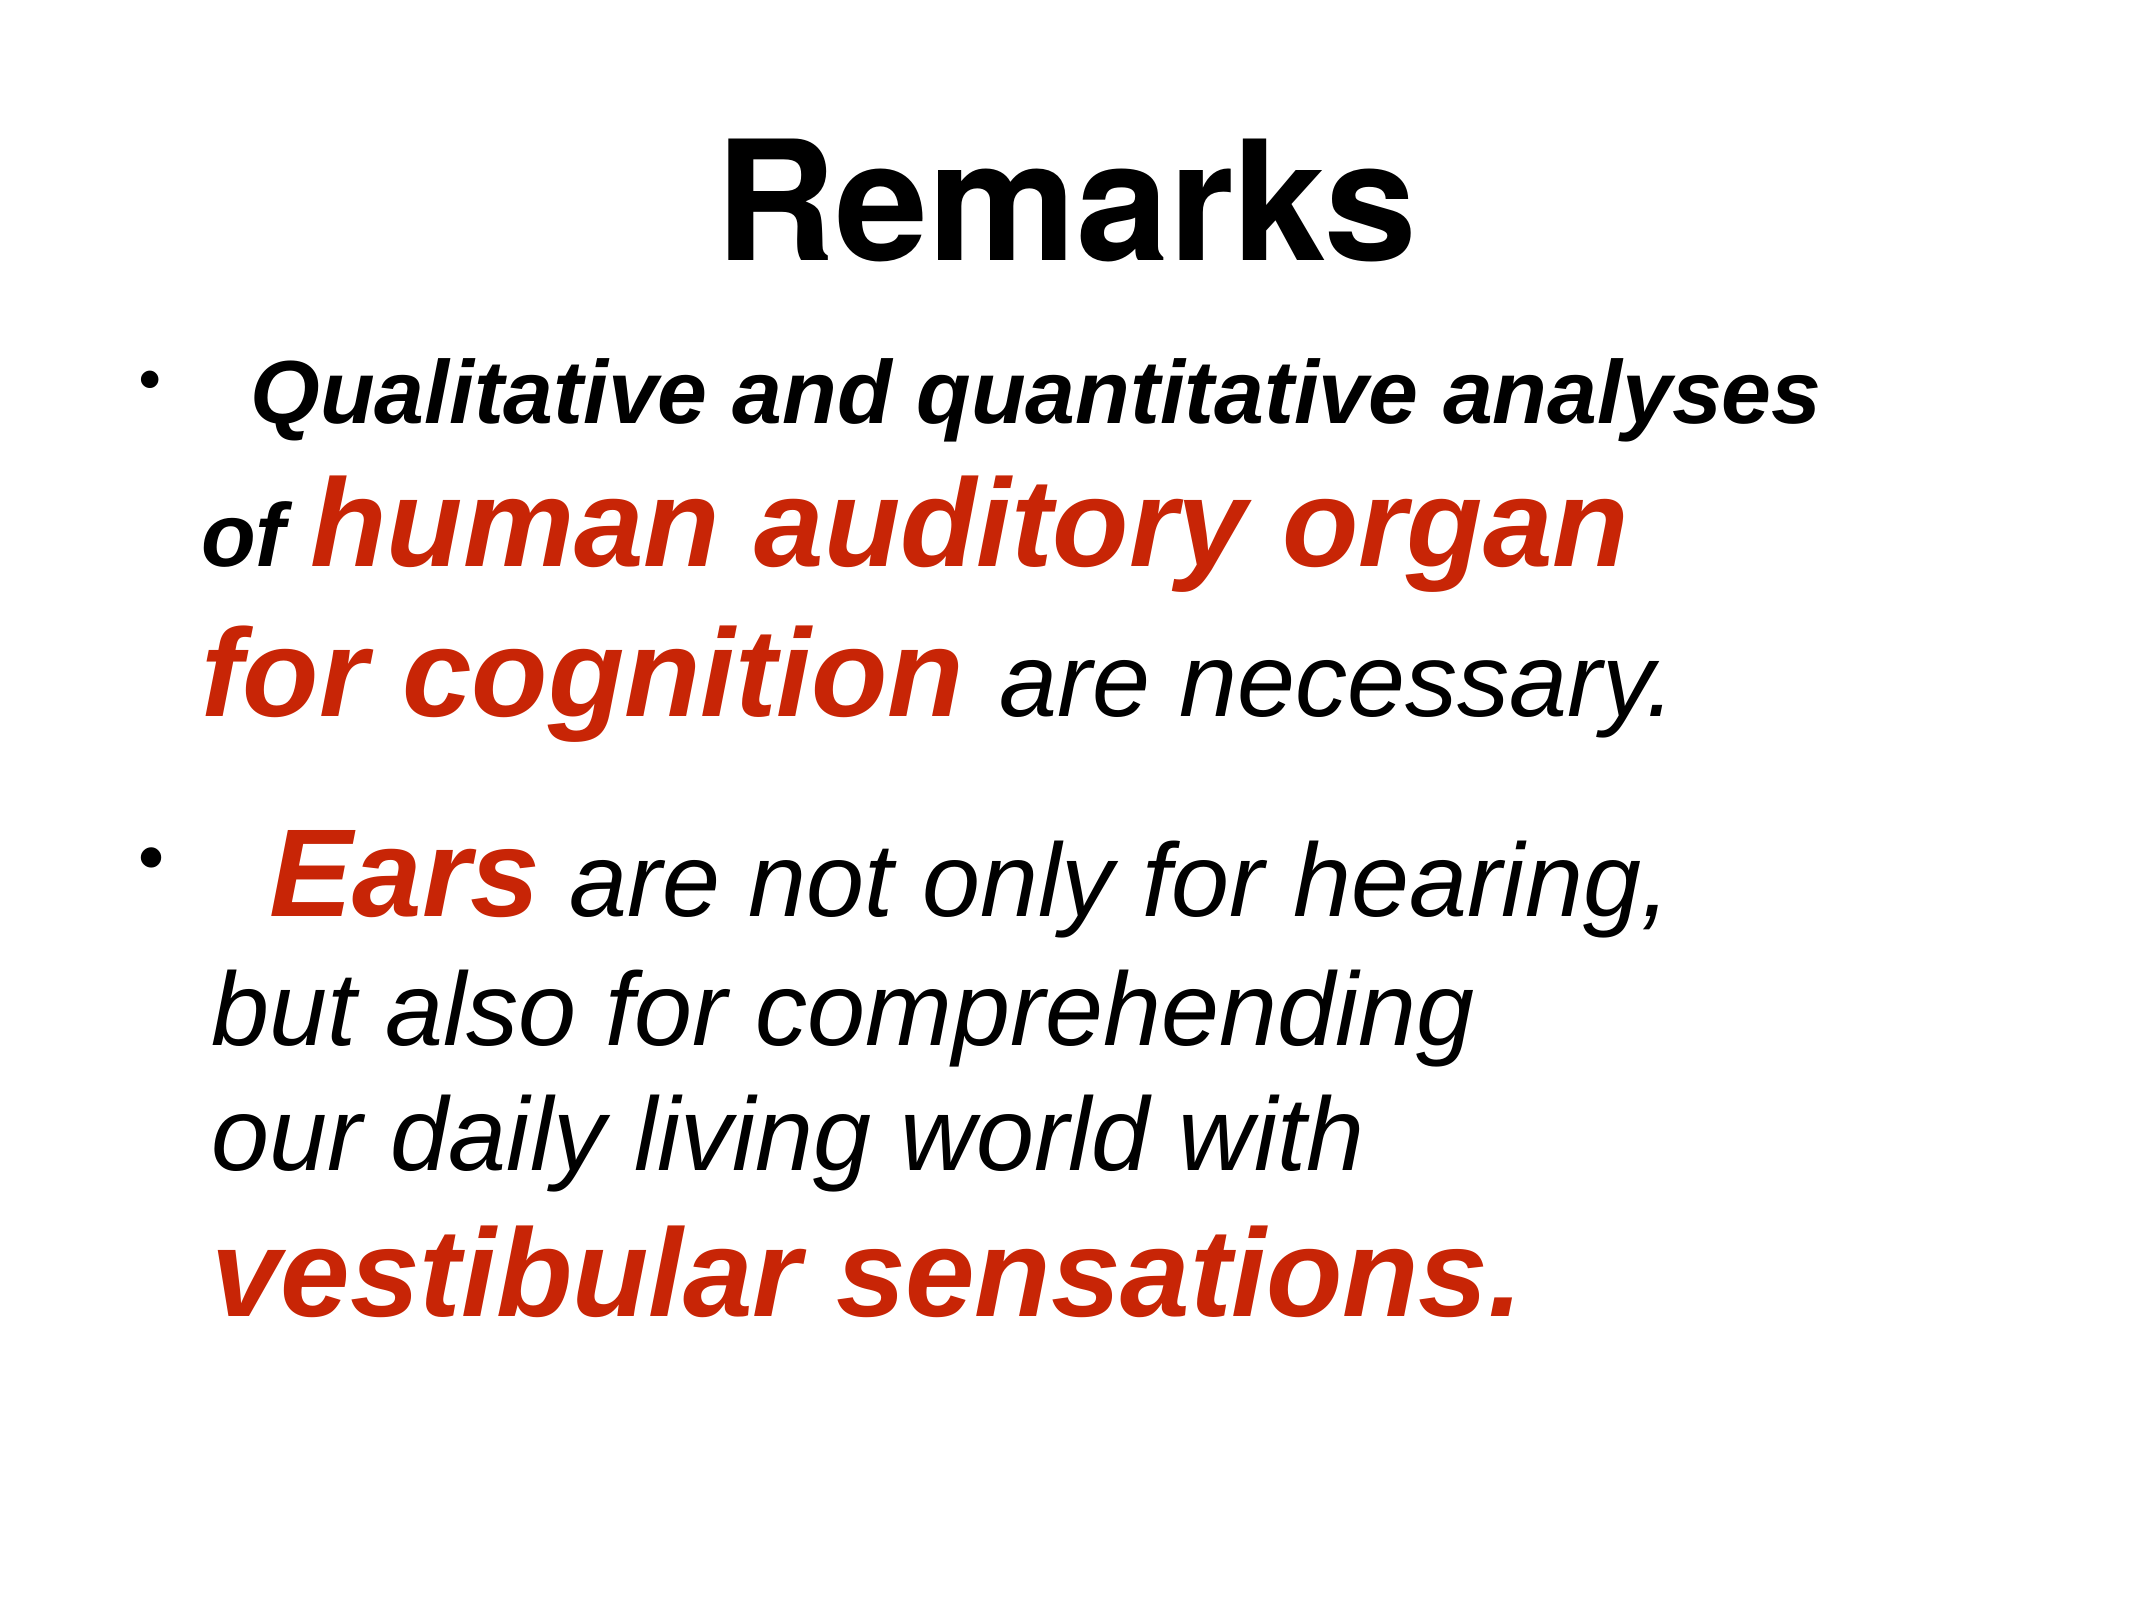

# Remarks
  Qualitative and quantitative analyses
of human auditory organ
for cognition are necessary.
  Ears are not only for hearing,
but also for comprehending
our daily living world with
vestibular sensations.
20